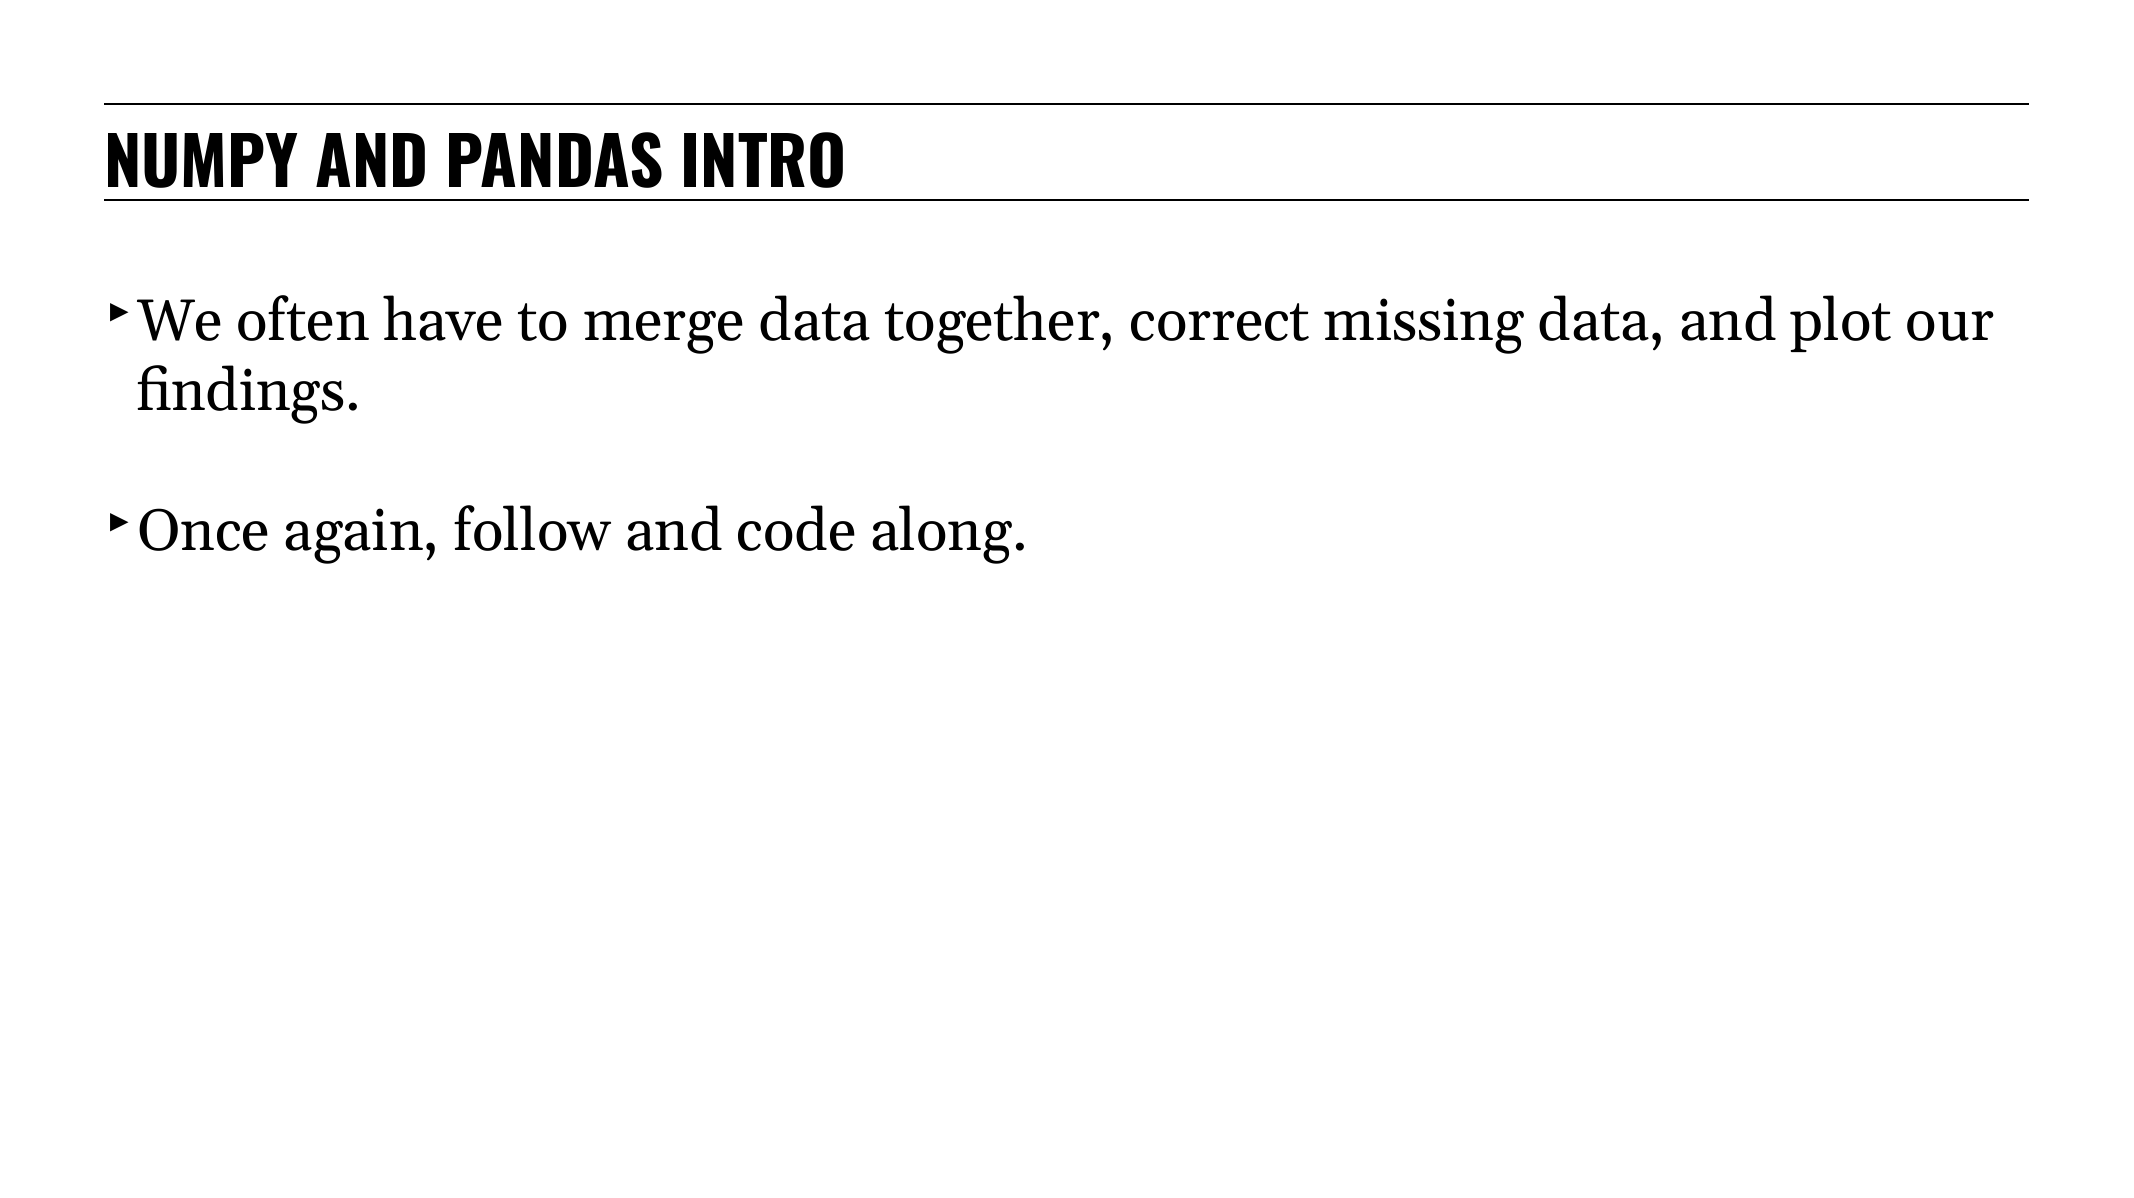

NUMPY AND PANDAS INTRO

We often have to merge data together, correct missing data, and plot our findings.

Once again, follow and code along.